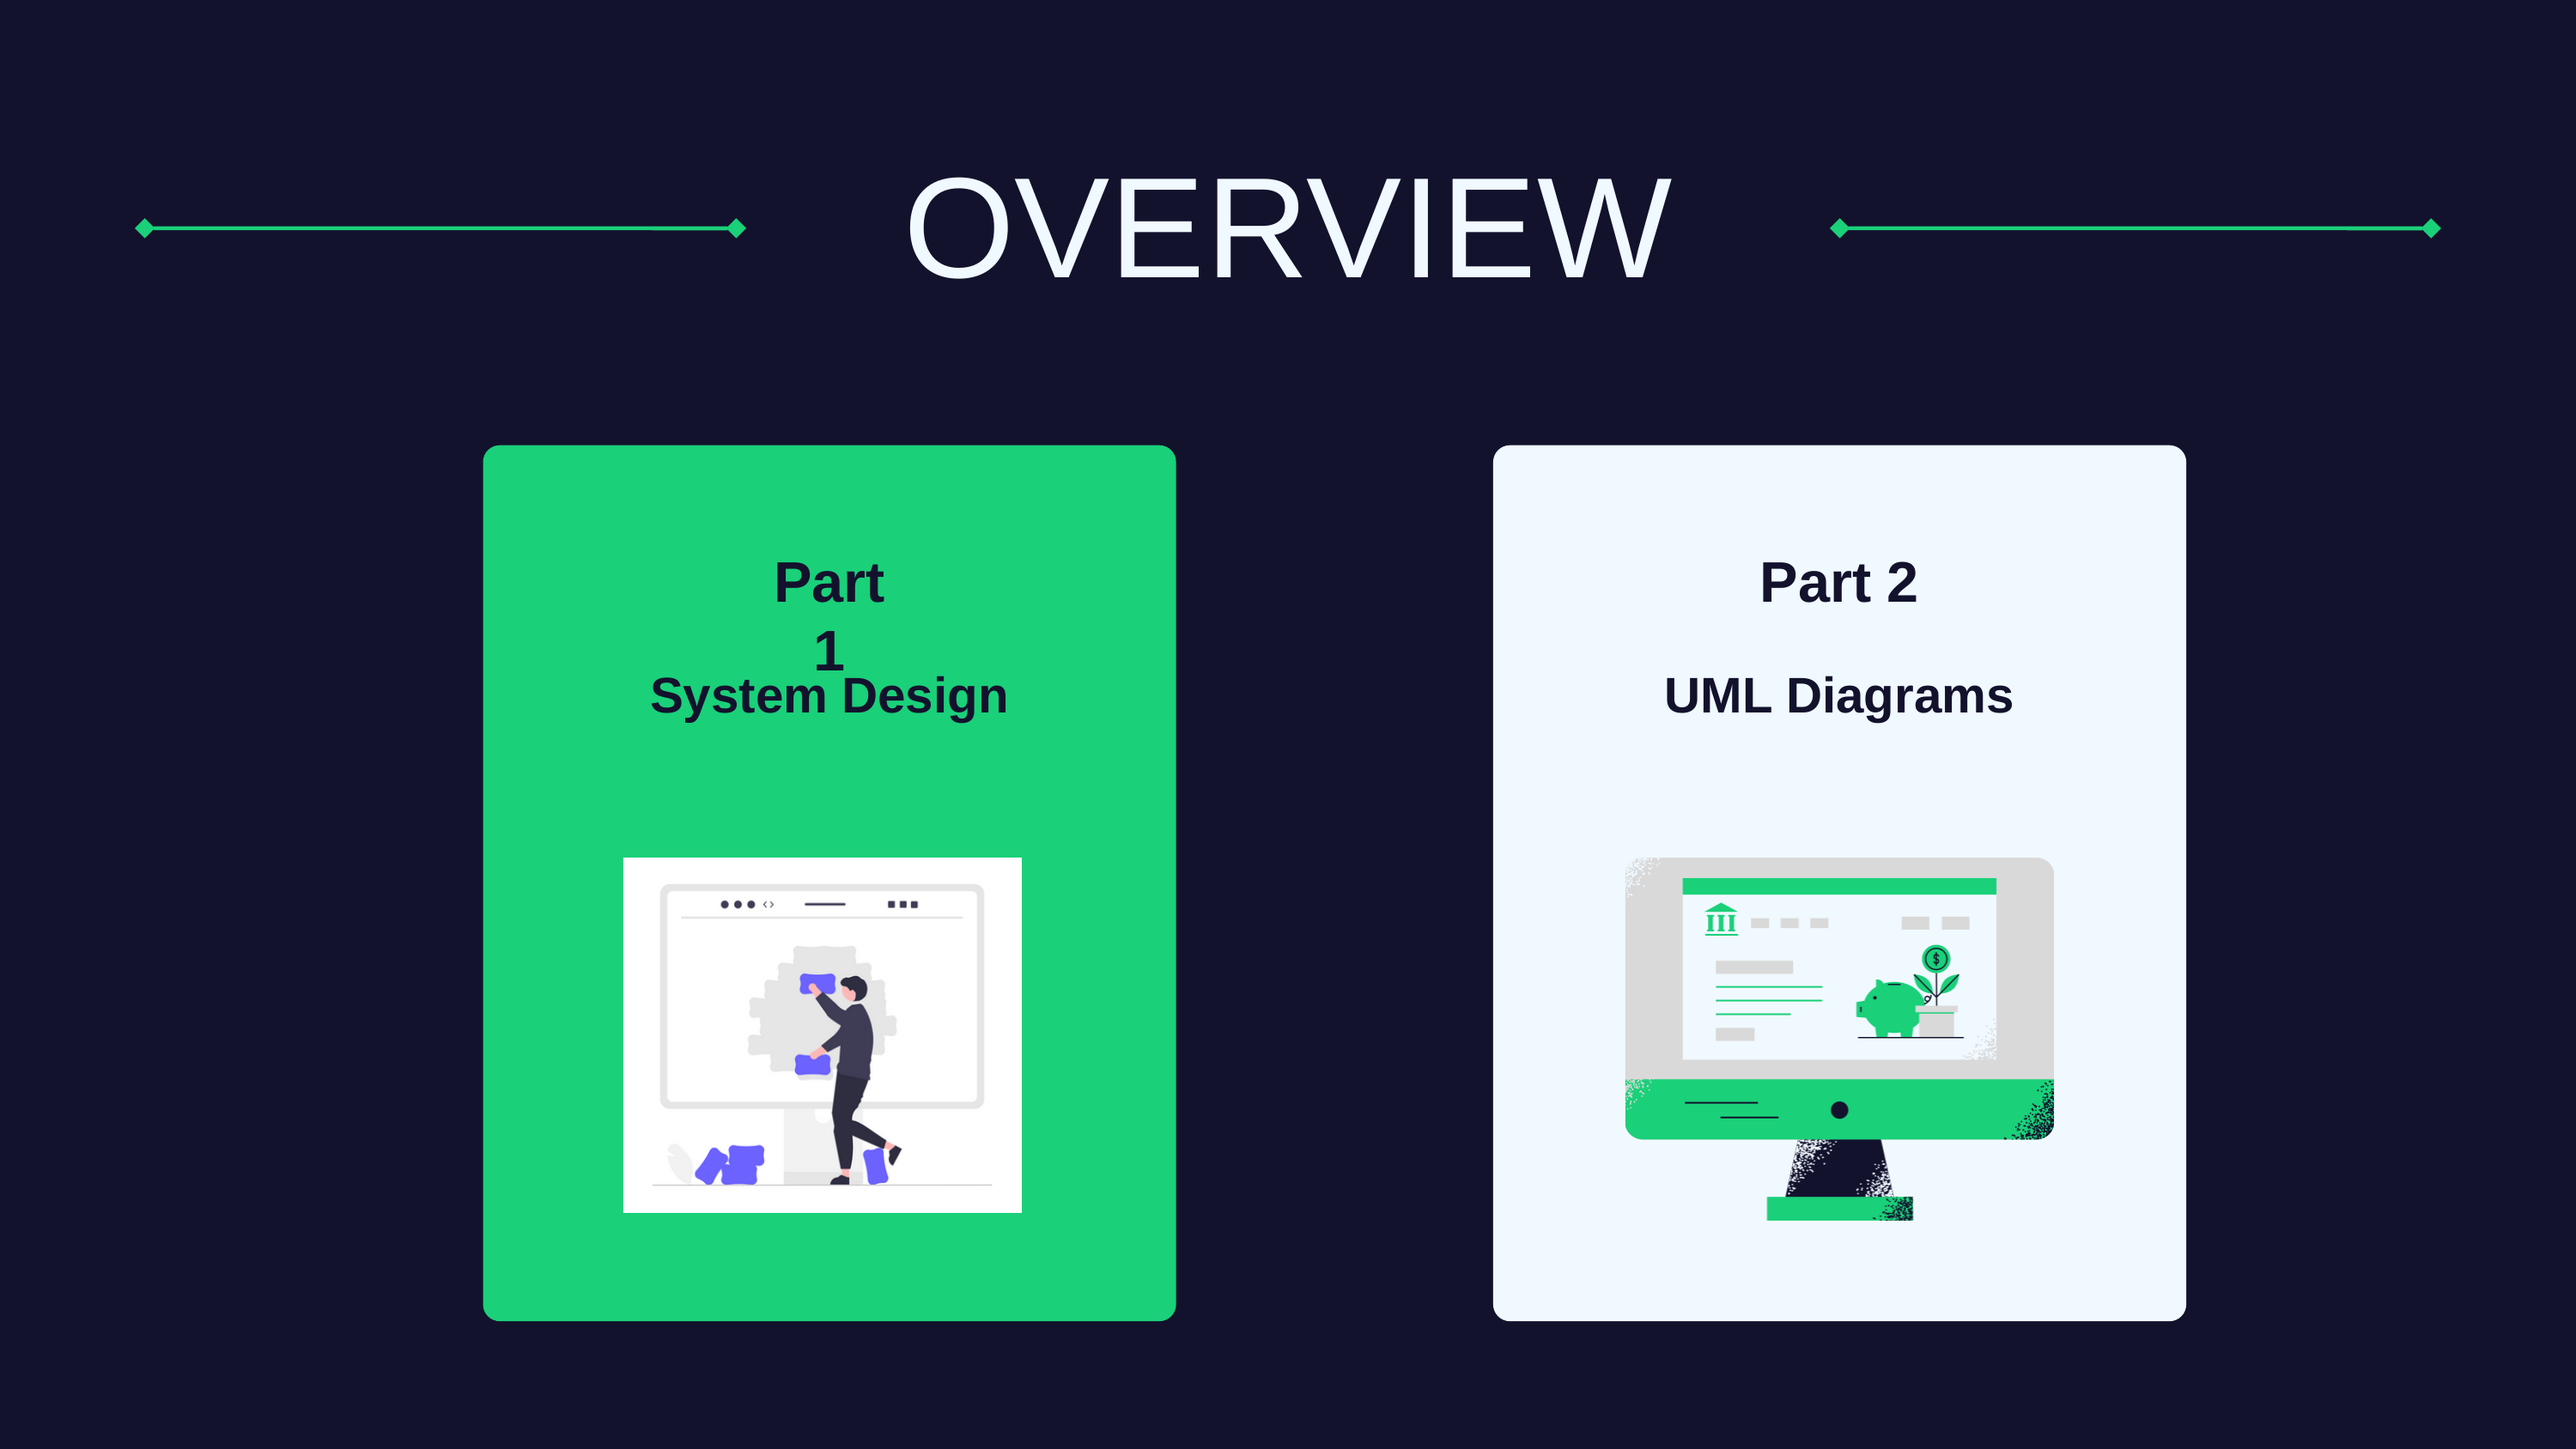

OVERVIEW

Part 1
Part 2
System Design
UML Diagrams